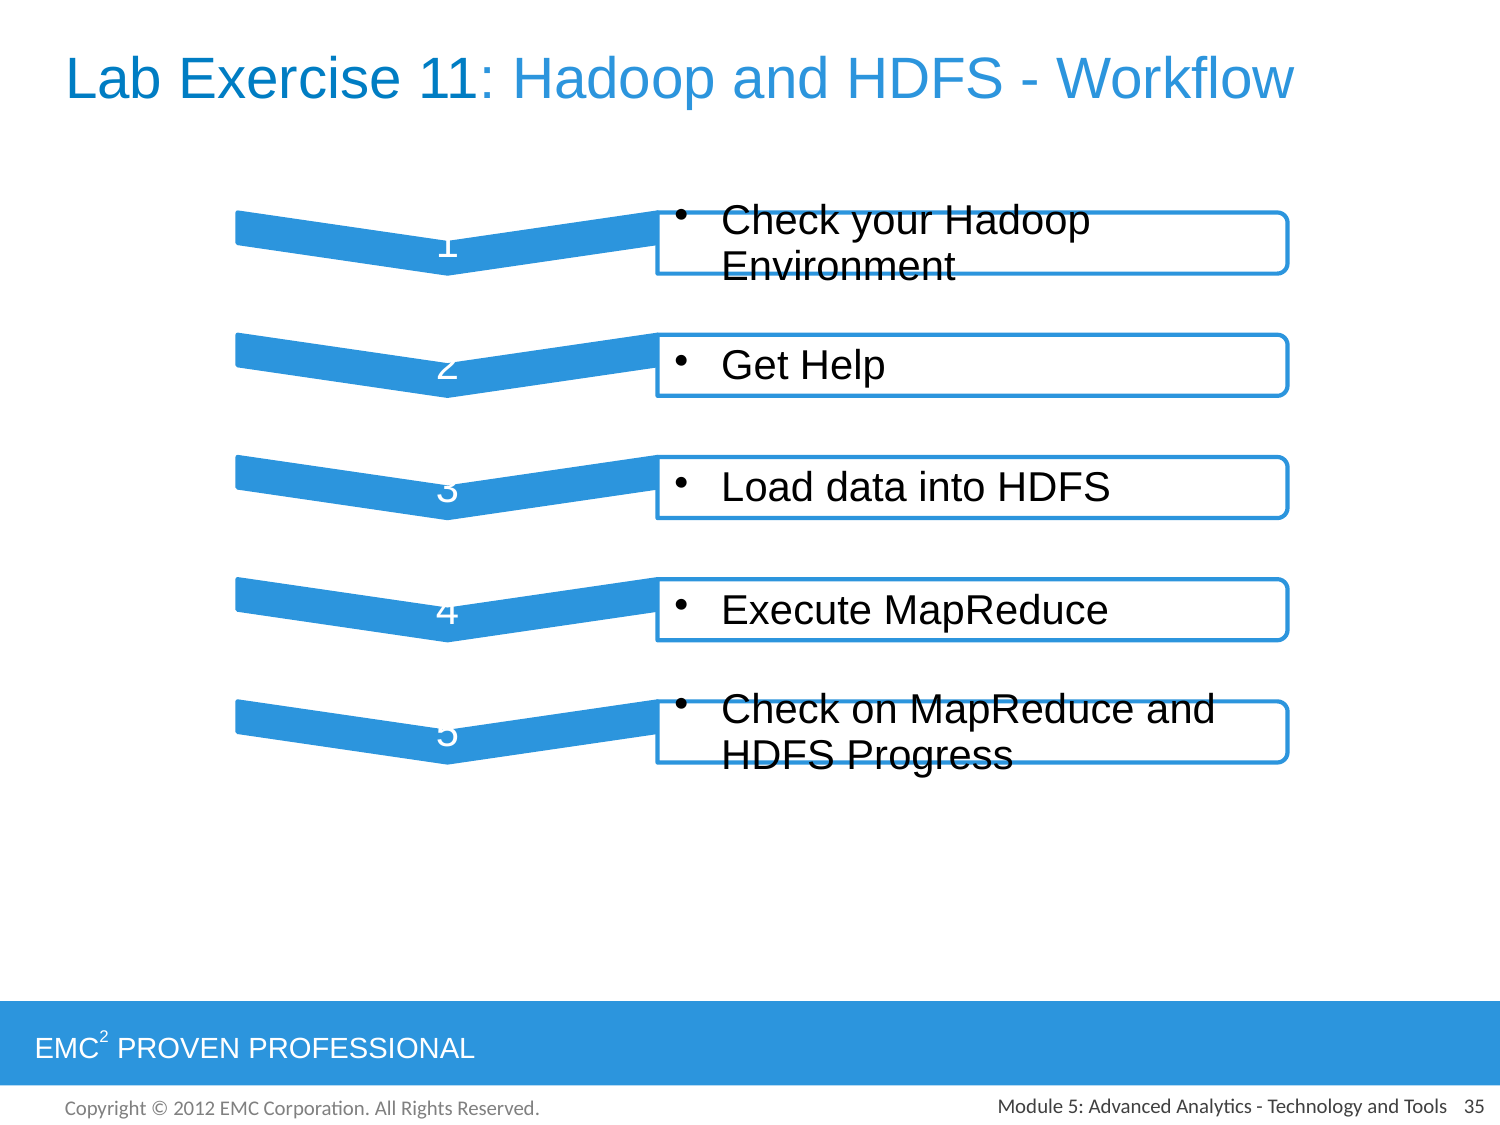

# Lab Exercise 11: Hadoop and HDFS - Workflow
1
Check your Hadoop Environment
Get Help
Load data into HDFS
Execute MapReduce
Check on MapReduce and HDFS Progress
2
3
4
5
Module 5: Advanced Analytics - Technology and Tools
35